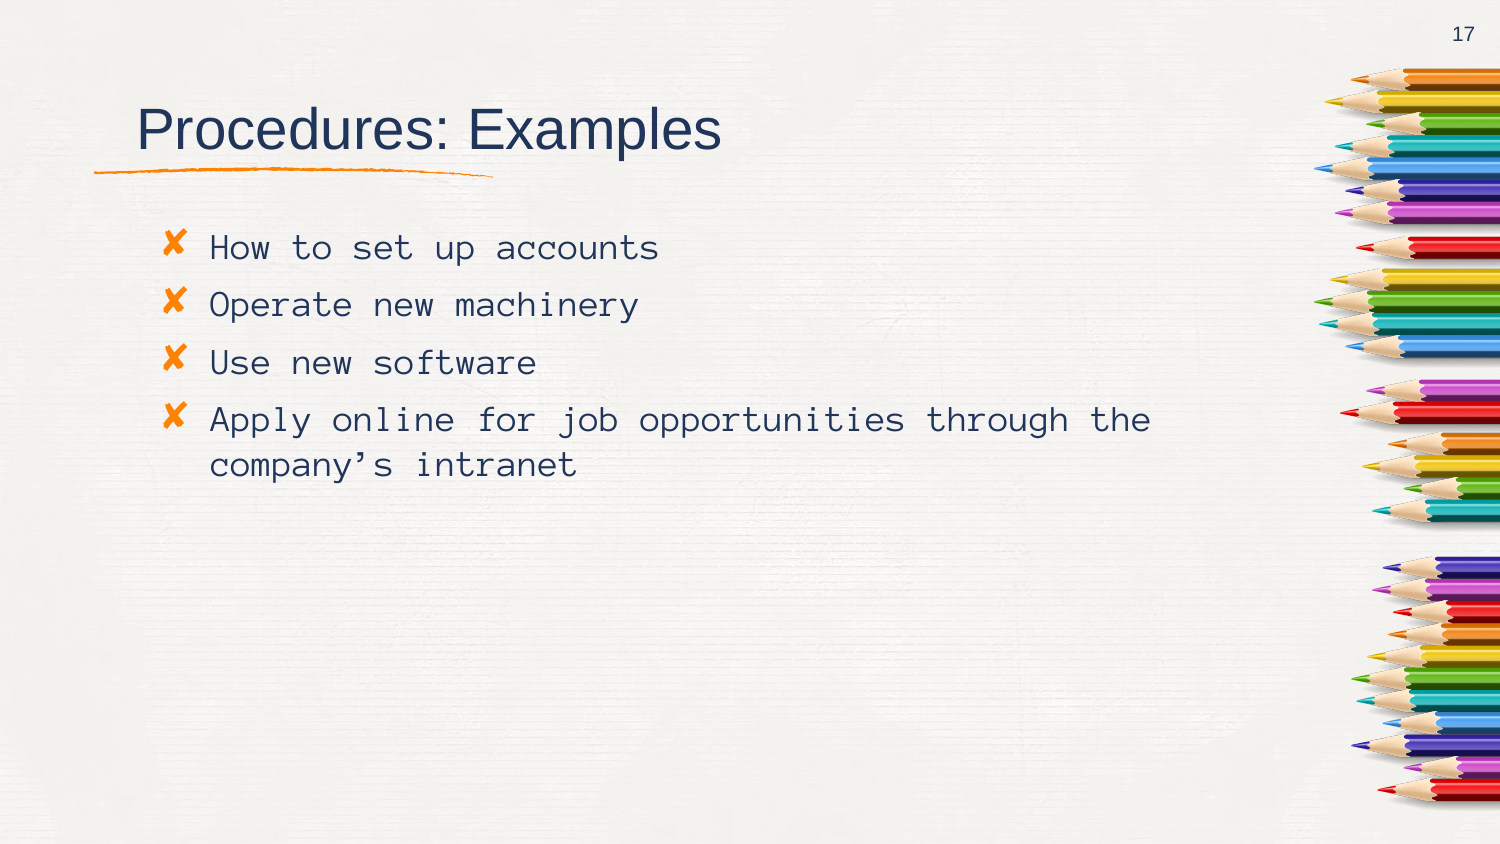

17
# Procedures: Examples
How to set up accounts
Operate new machinery
Use new software
Apply online for job opportunities through the company’s intranet